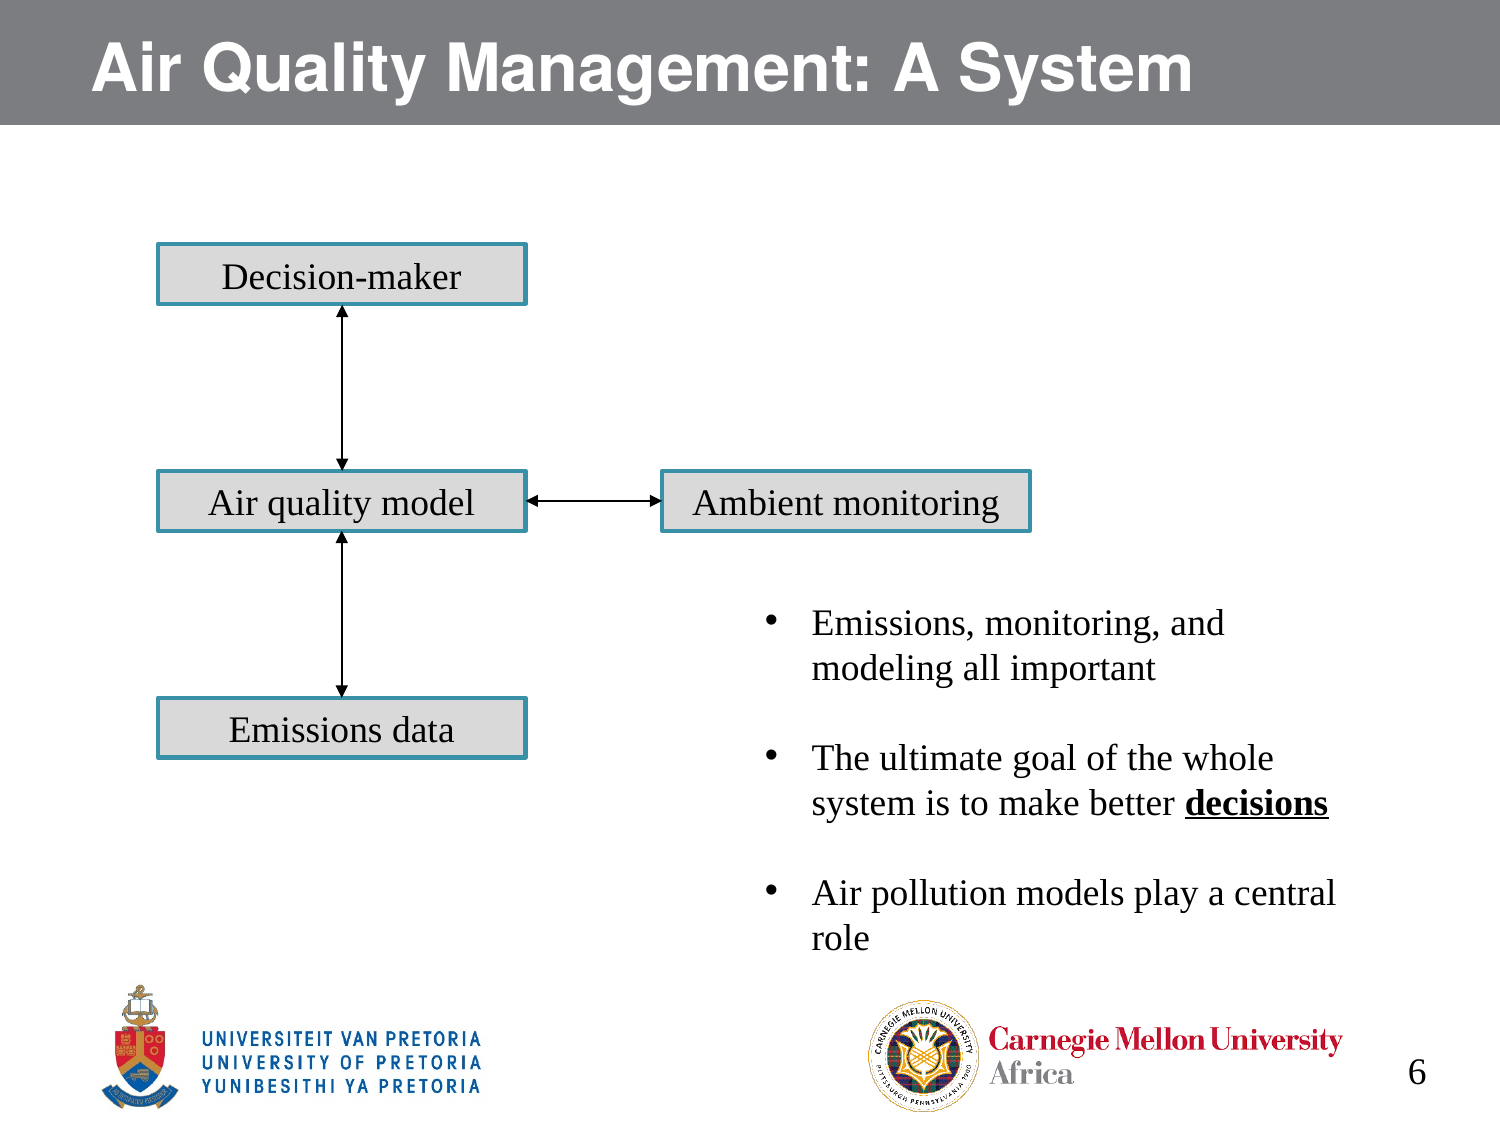

# Air Quality Management: A System
Decision-maker
Air quality model
Ambient monitoring
Emissions, monitoring, and modeling all important

The ultimate goal of the whole system is to make better decisions

Air pollution models play a central role
Emissions data